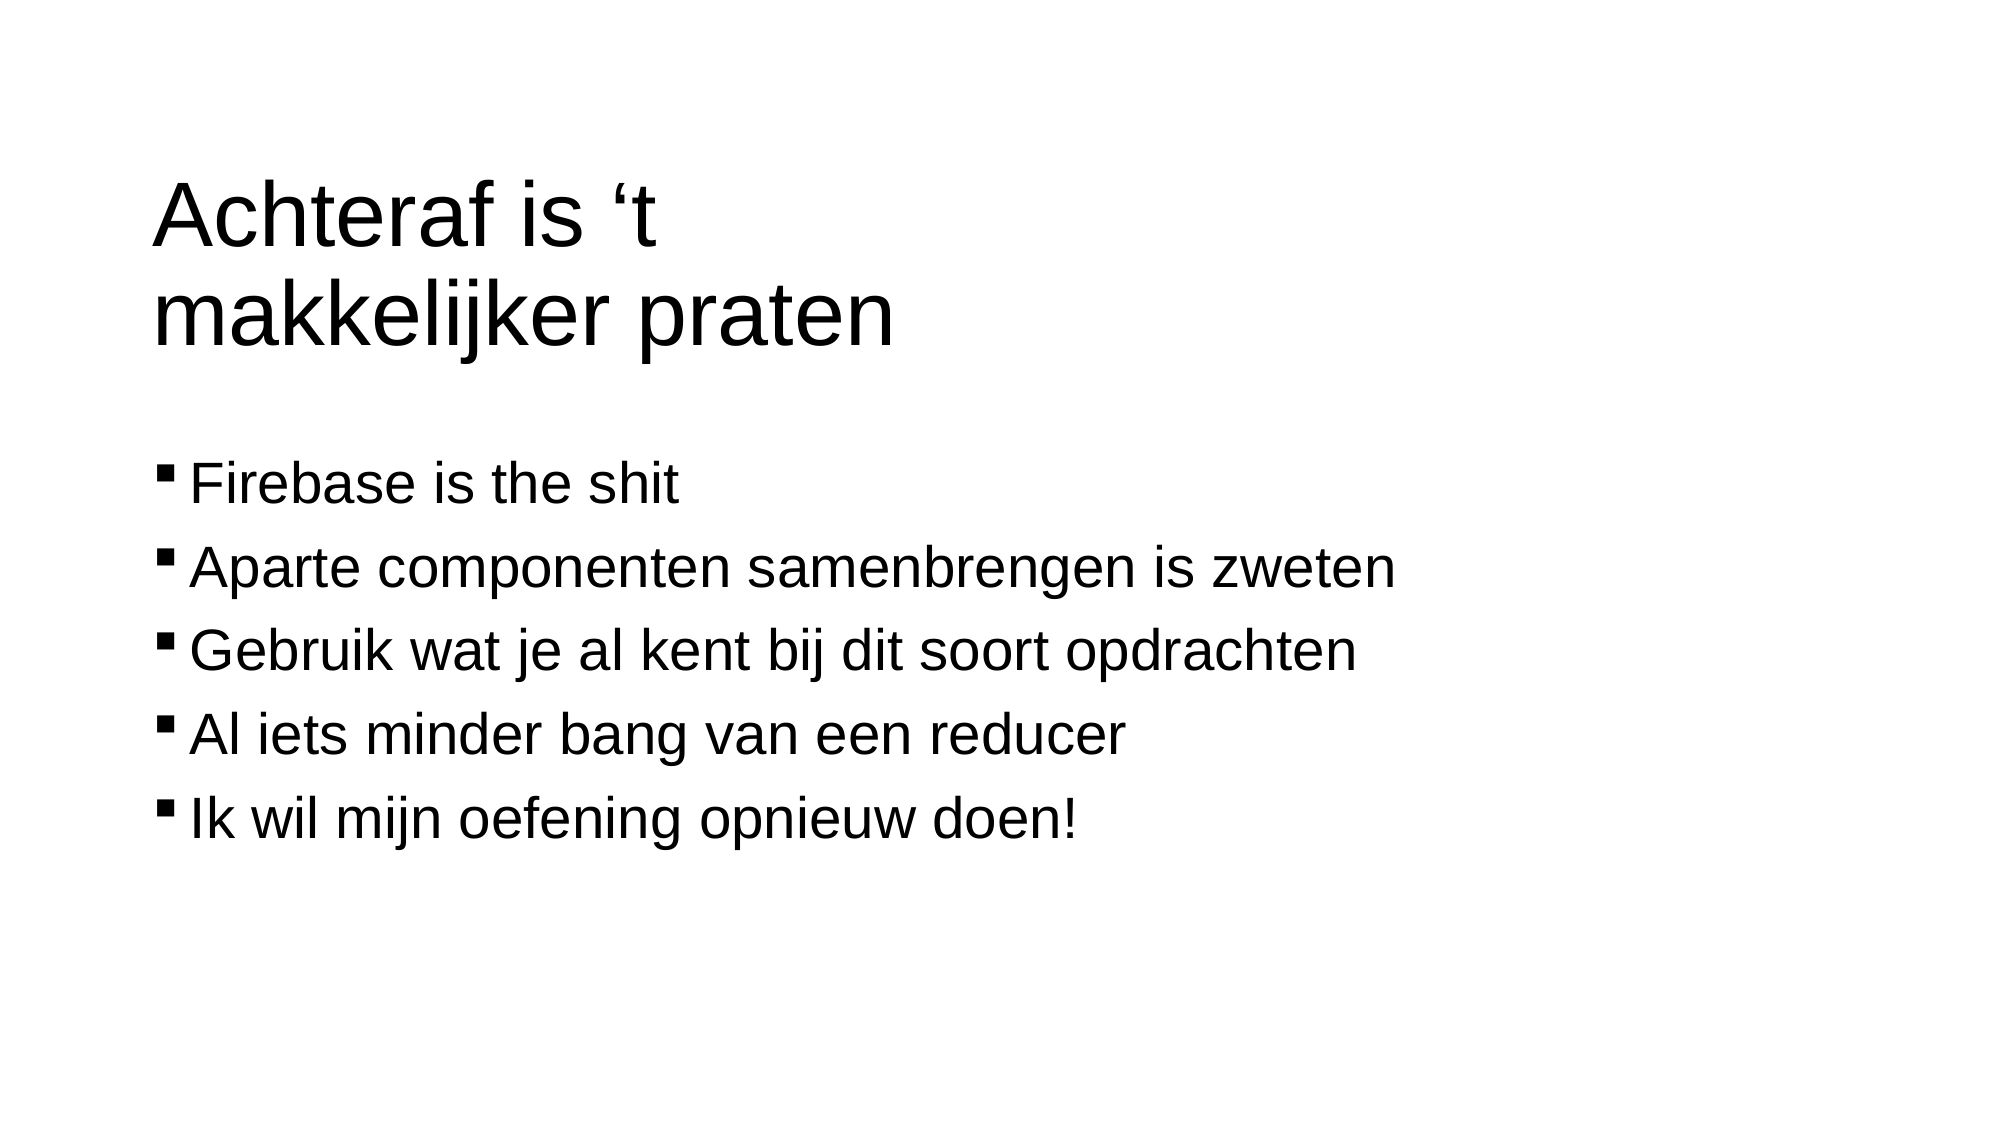

# Achteraf is ‘t makkelijker praten
Firebase is the shit
Aparte componenten samenbrengen is zweten
Gebruik wat je al kent bij dit soort opdrachten
Al iets minder bang van een reducer
Ik wil mijn oefening opnieuw doen!